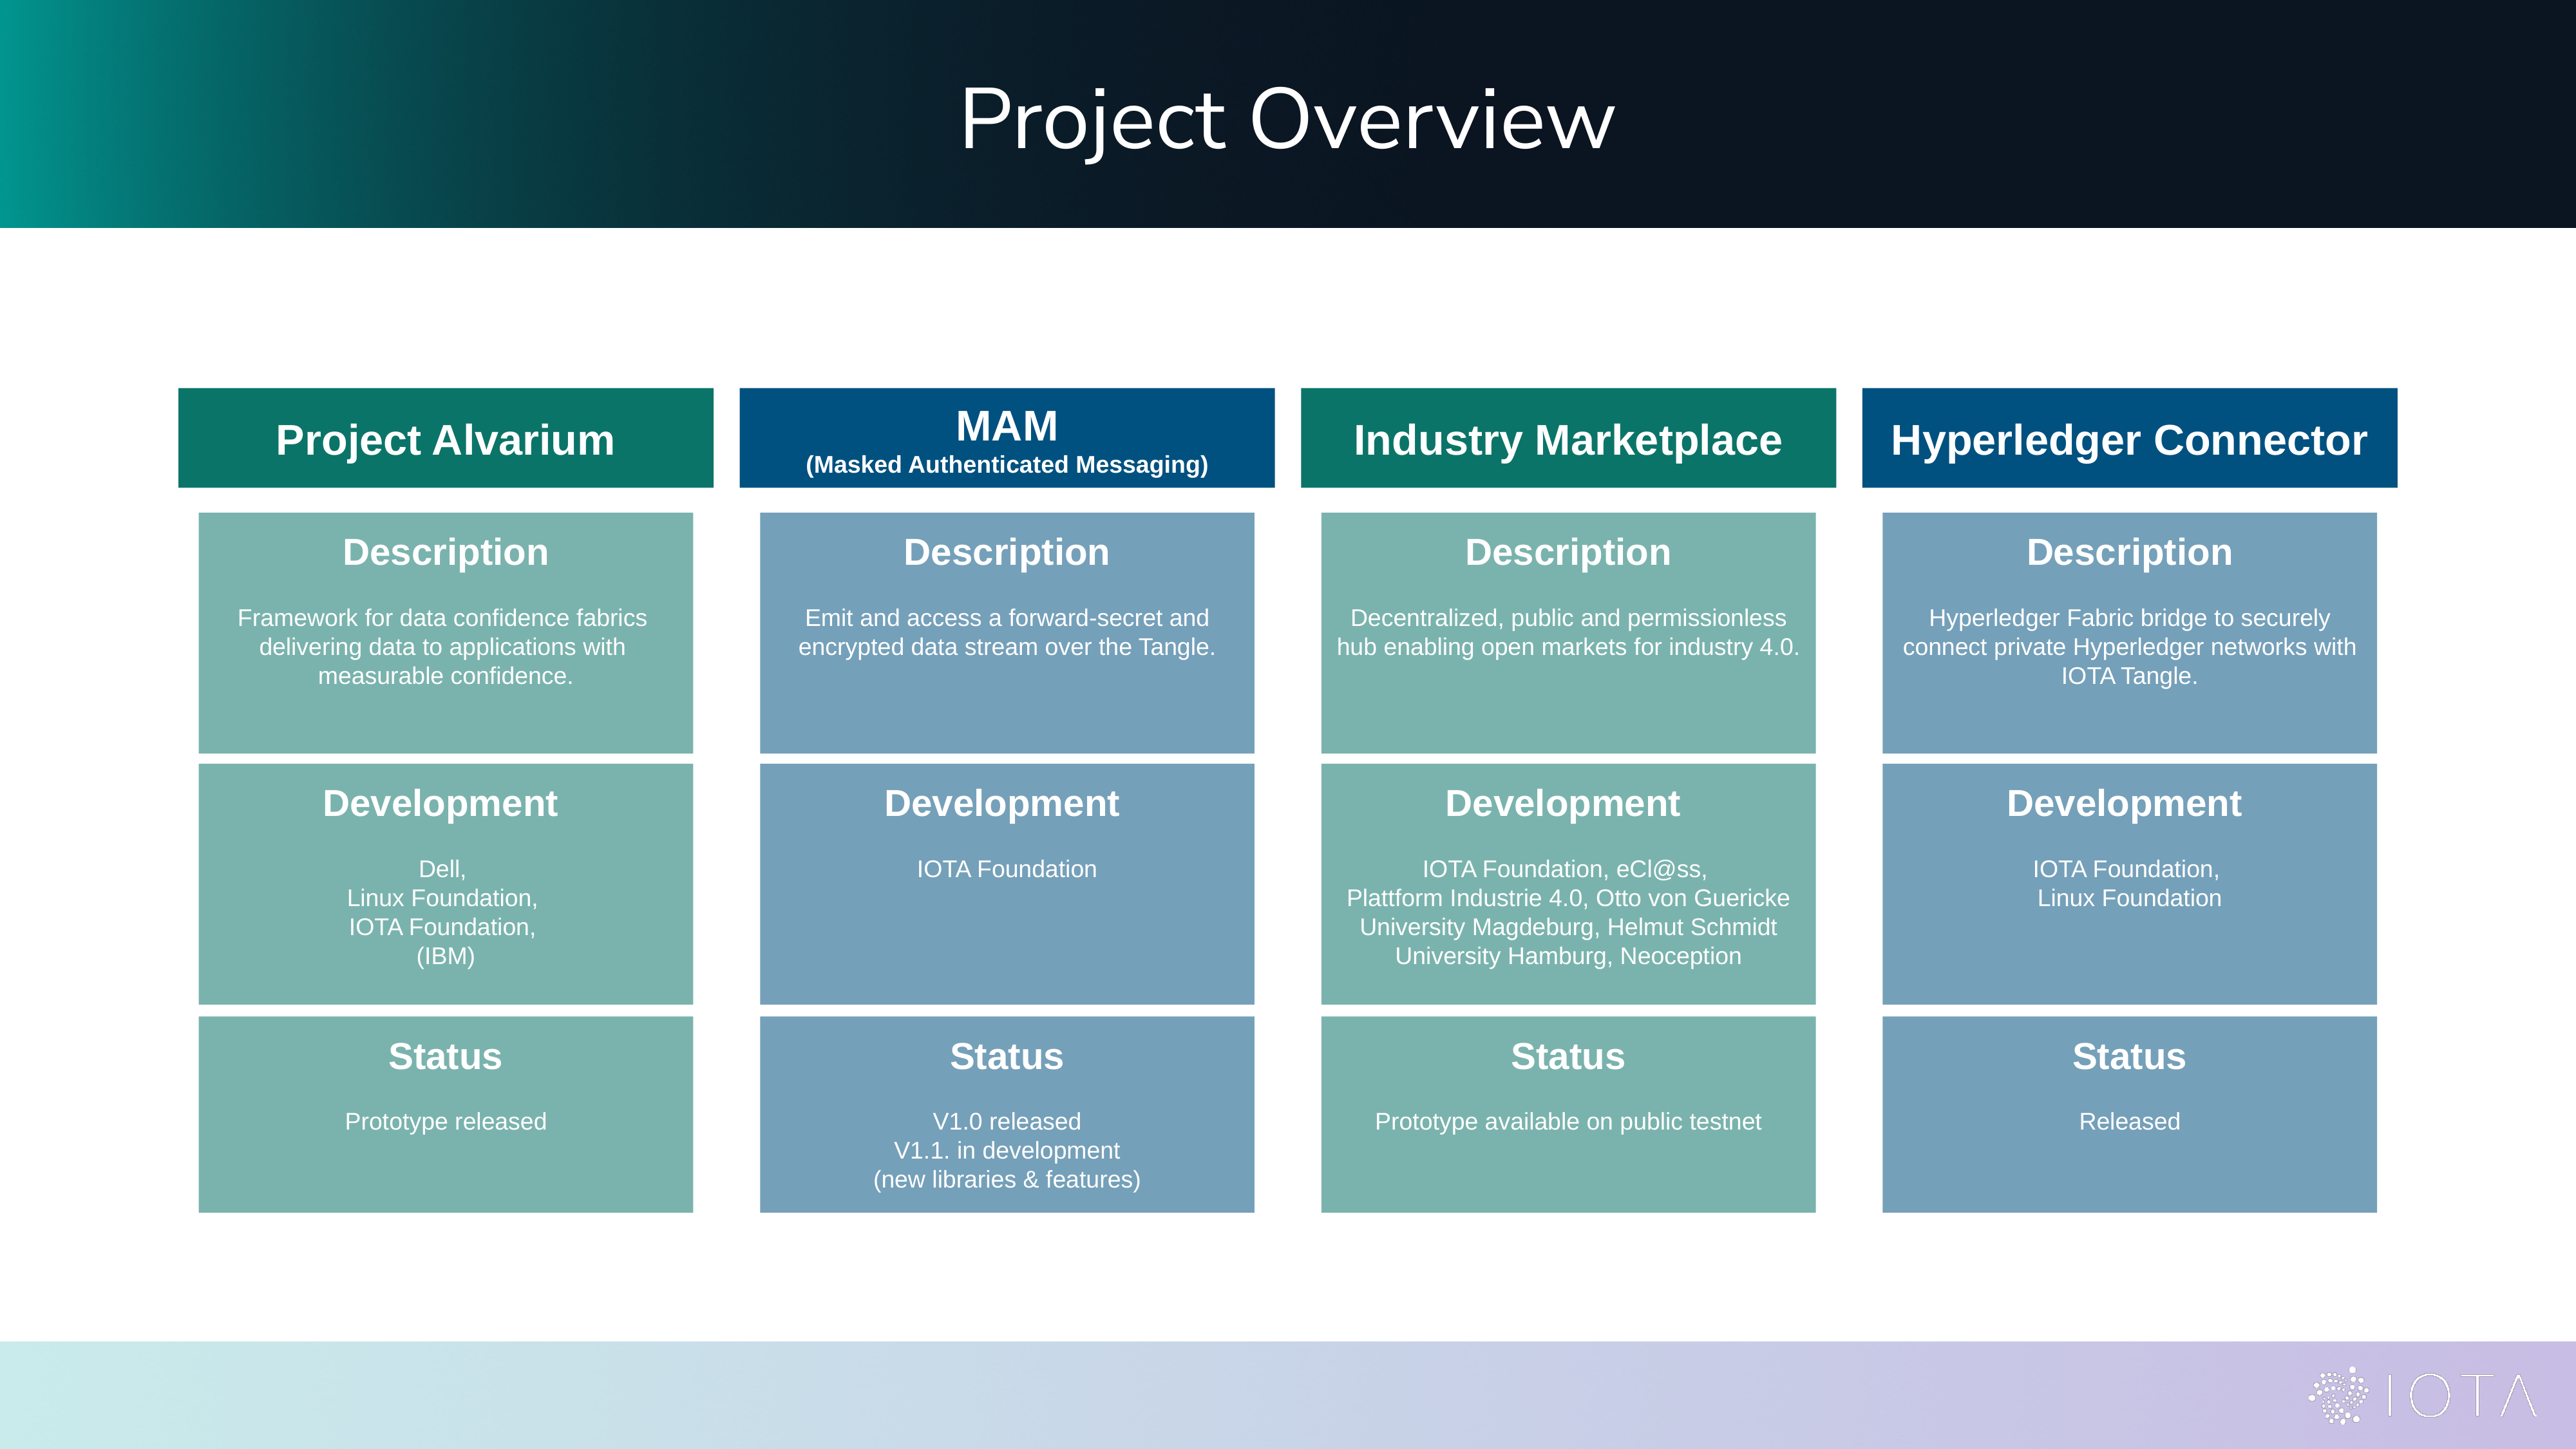

# Project Overview
Project Alvarium
MAM
(Masked Authenticated Messaging)
Industry Marketplace
Hyperledger Connector
Description

Framework for data confidence fabrics
delivering data to applications with
measurable confidence.

Description

Emit and access a forward-secret and encrypted data stream over the Tangle.
Description

Decentralized, public and permissionless hub enabling open markets for industry 4.0.
Description

Hyperledger Fabric bridge to securely connect private Hyperledger networks with IOTA Tangle.

Development

Dell,
Linux Foundation,
IOTA Foundation,
(IBM)
Development

IOTA Foundation

Development

IOTA Foundation, eCl@ss,
Plattform Industrie 4.0, Otto von Guericke University Magdeburg, Helmut Schmidt University Hamburg, Neoception
Development

IOTA Foundation,
Linux Foundation
Status

Prototype released

Status

V1.0 released
V1.1. in development
(new libraries & features)
Status

Prototype available on public testnet
Status

Released